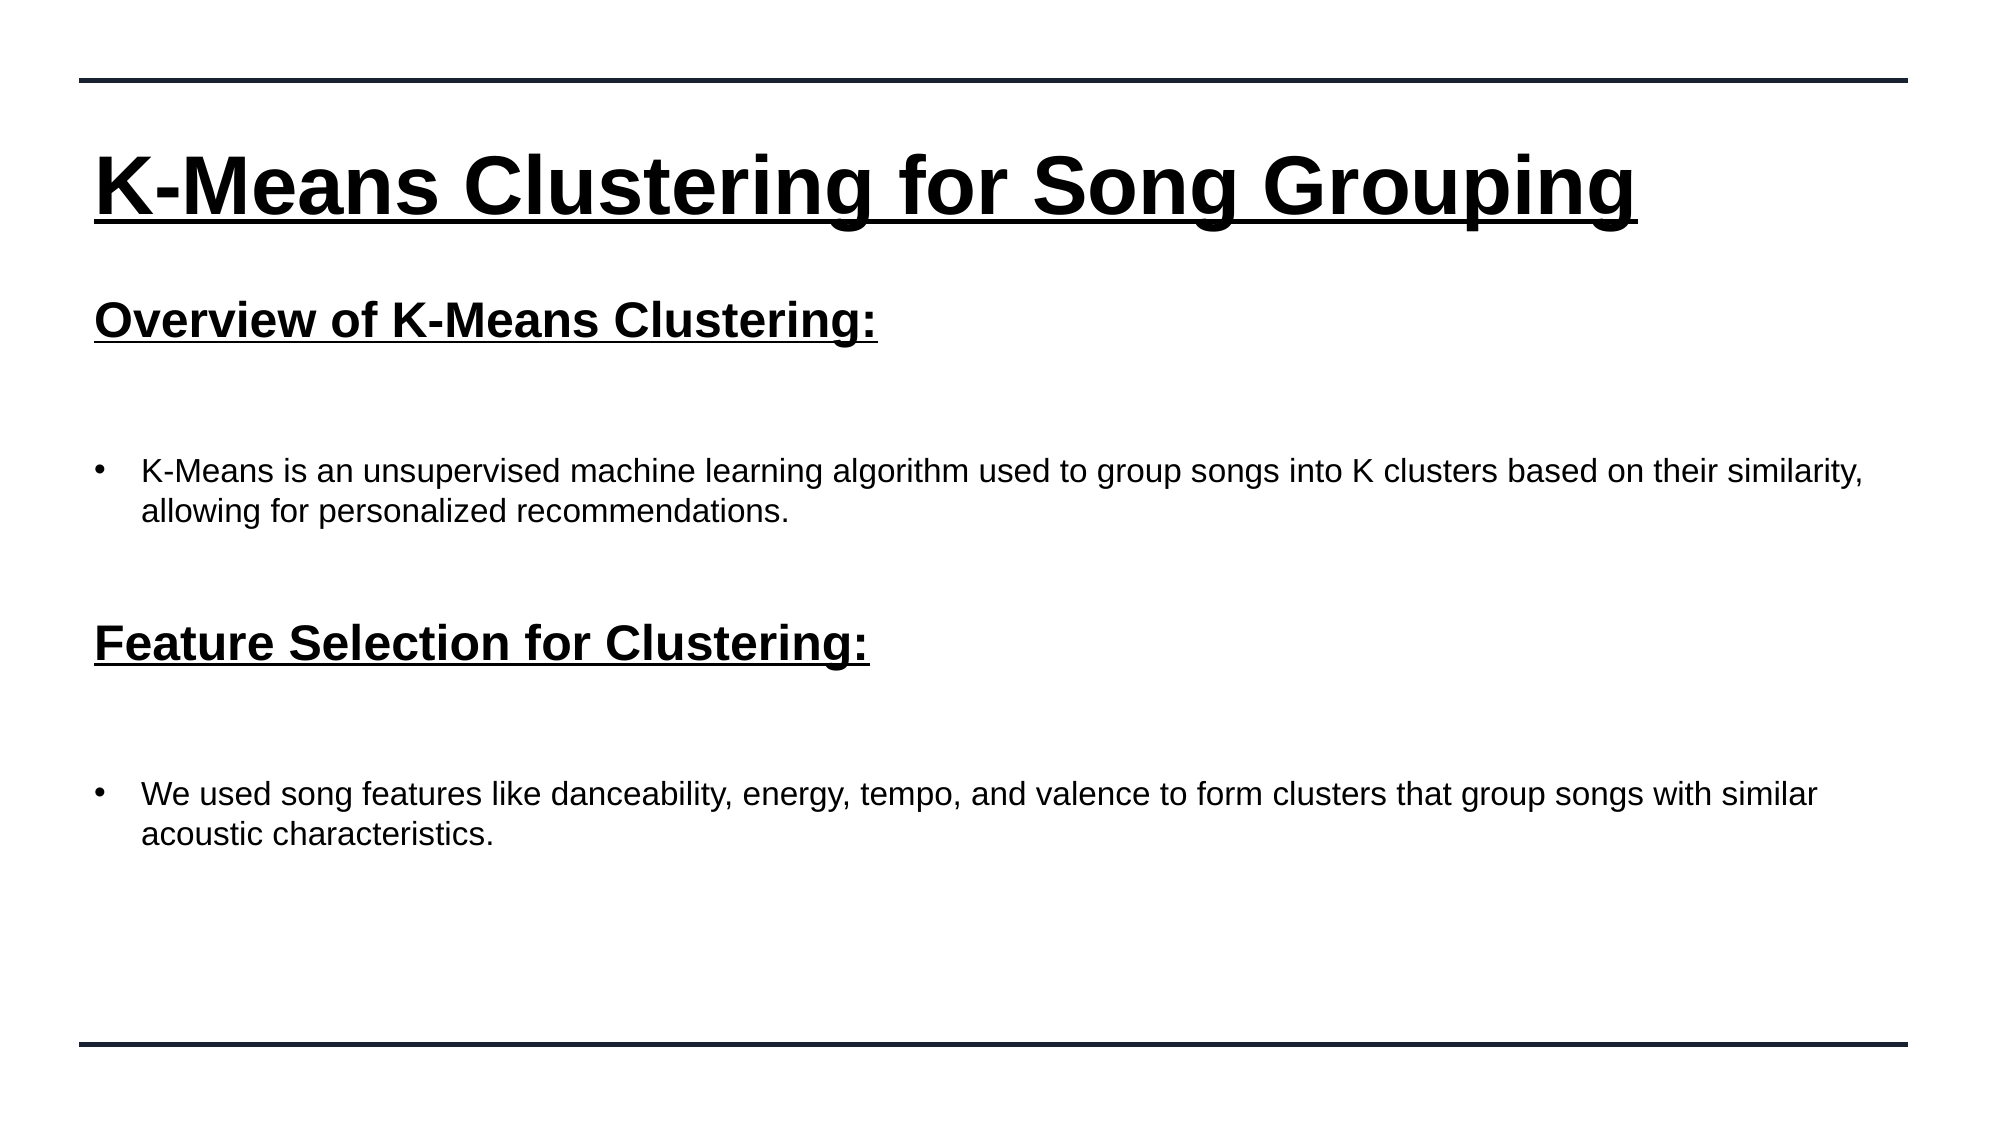

# K-Means Clustering for Song Grouping
Overview of K-Means Clustering:

K-Means is an unsupervised machine learning algorithm used to group songs into K clusters based on their similarity, allowing for personalized recommendations.

Feature Selection for Clustering:

We used song features like danceability, energy, tempo, and valence to form clusters that group songs with similar acoustic characteristics.